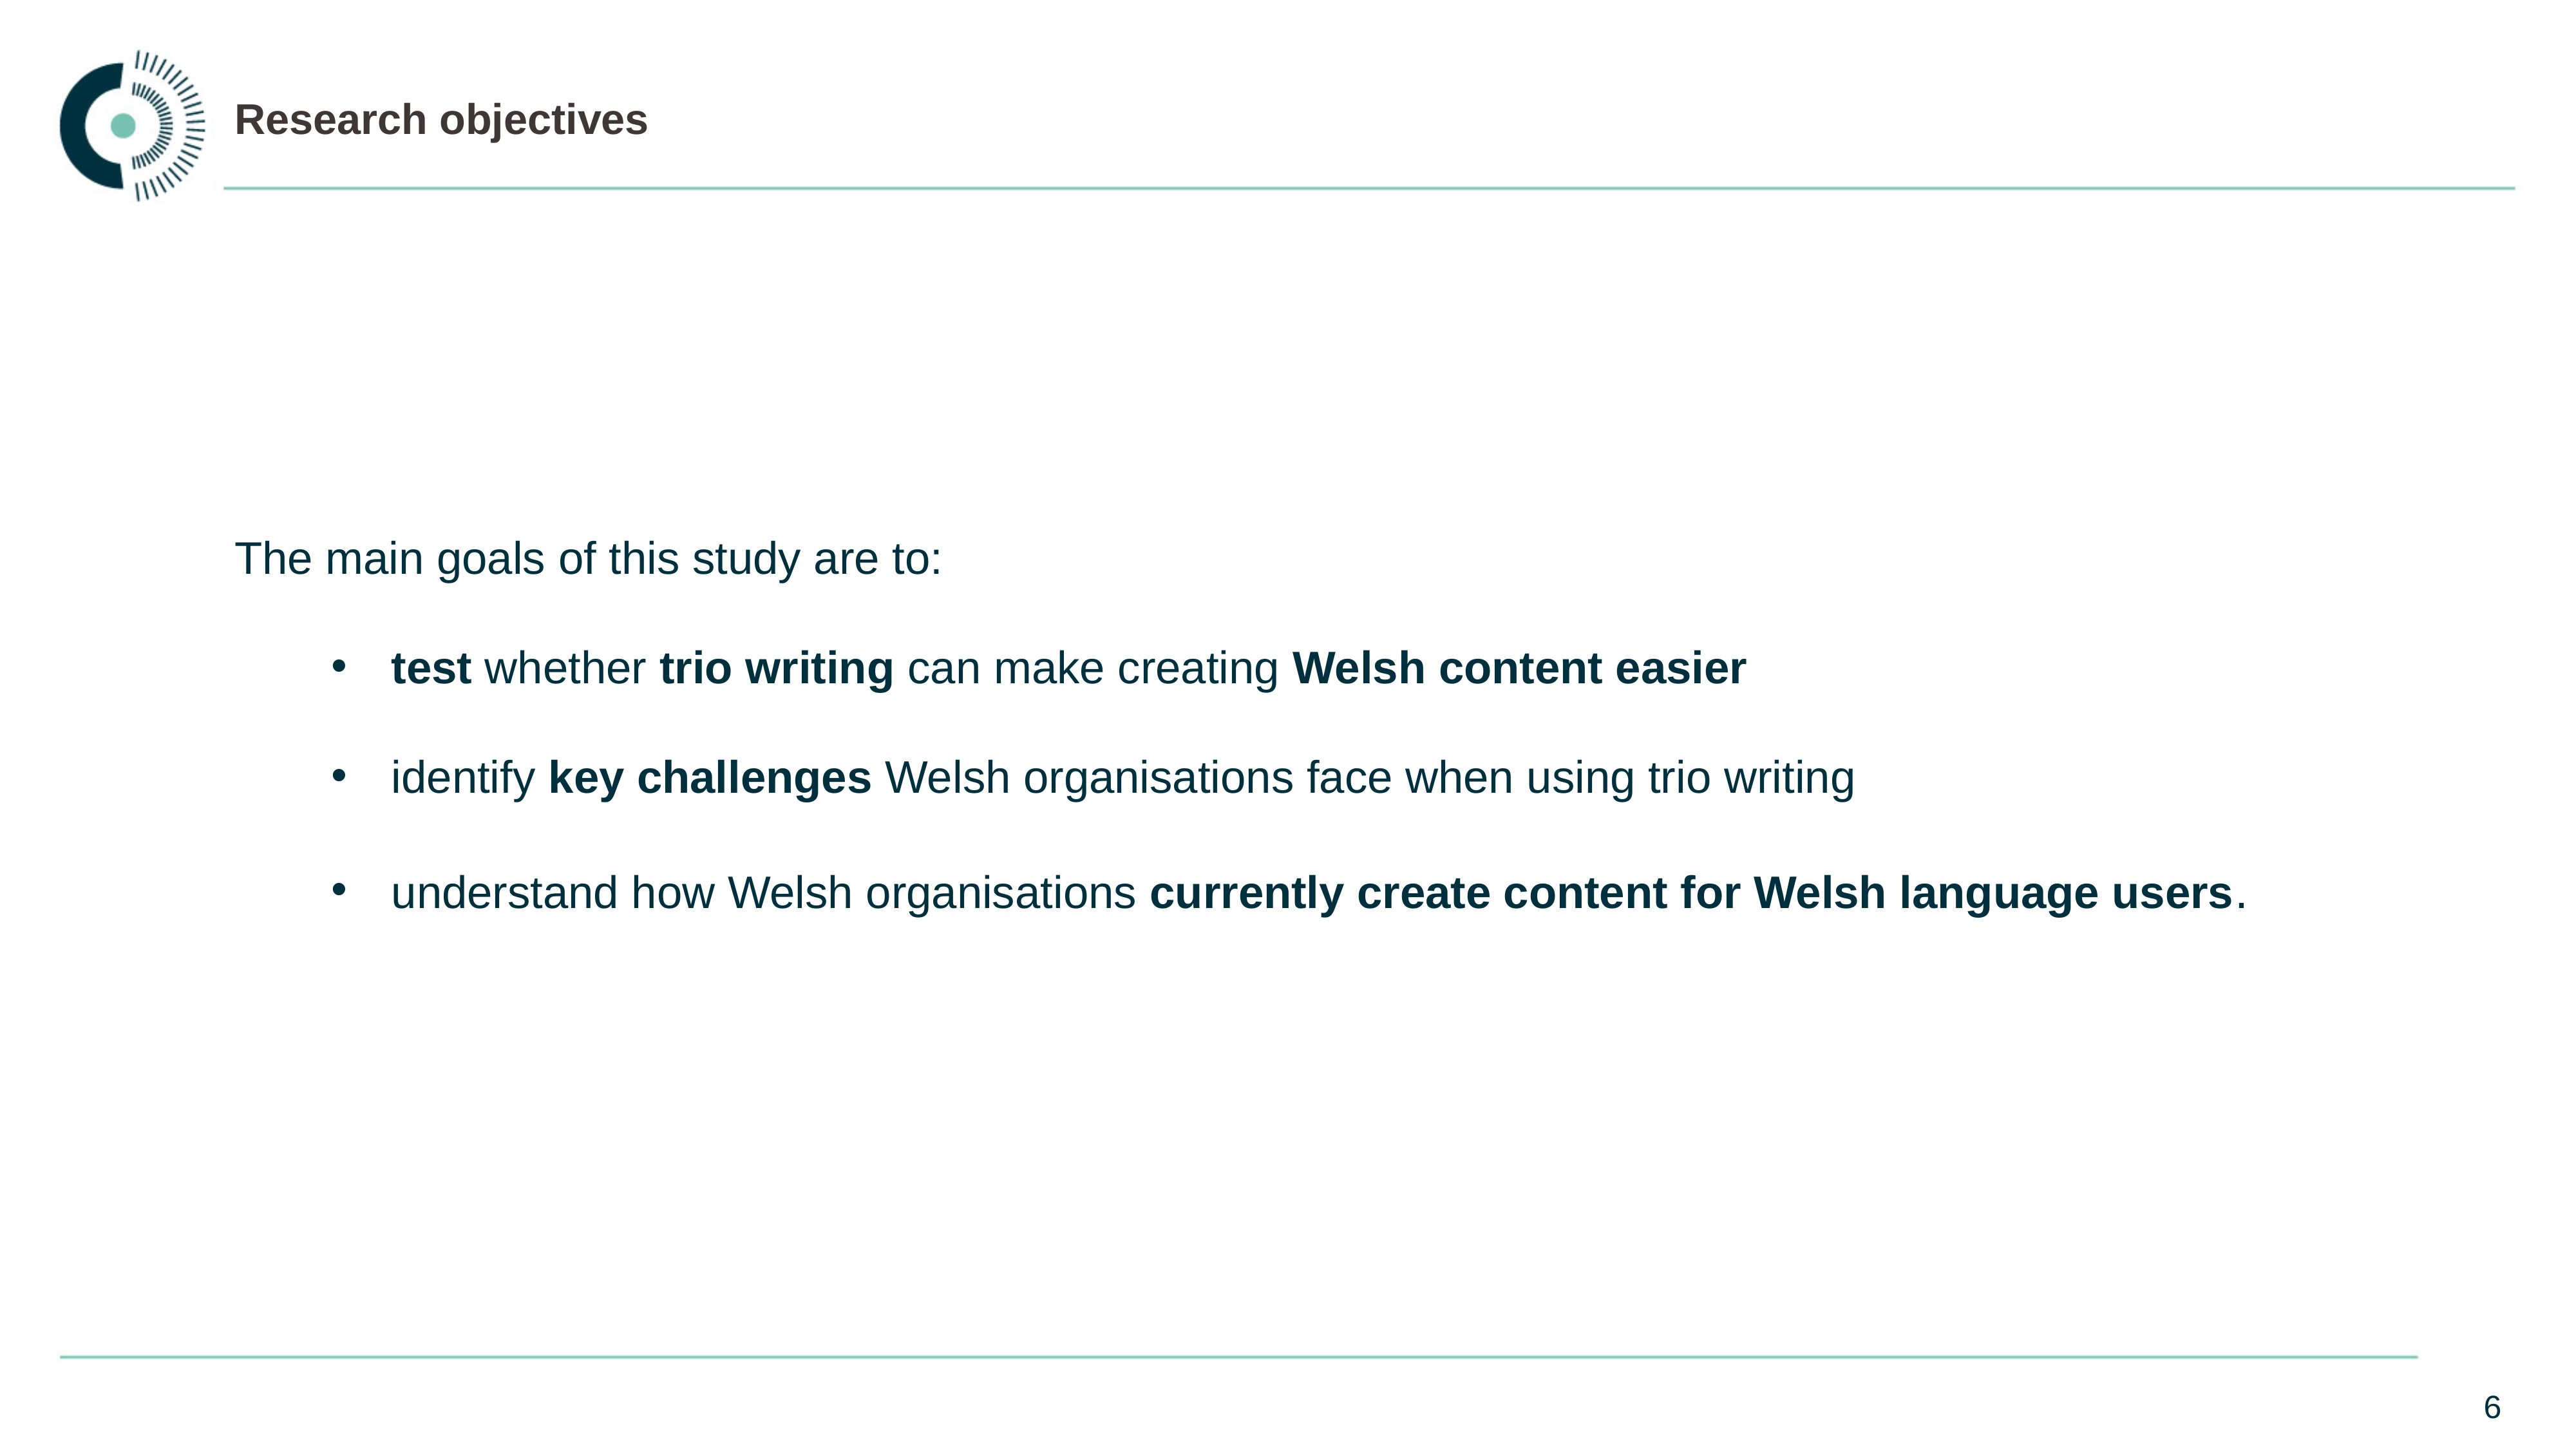

# Research objectives
The main goals of this study are to:
test whether trio writing can make creating Welsh content easier
identify key challenges Welsh organisations face when using trio writing
understand how Welsh organisations currently create content for Welsh language users.
6